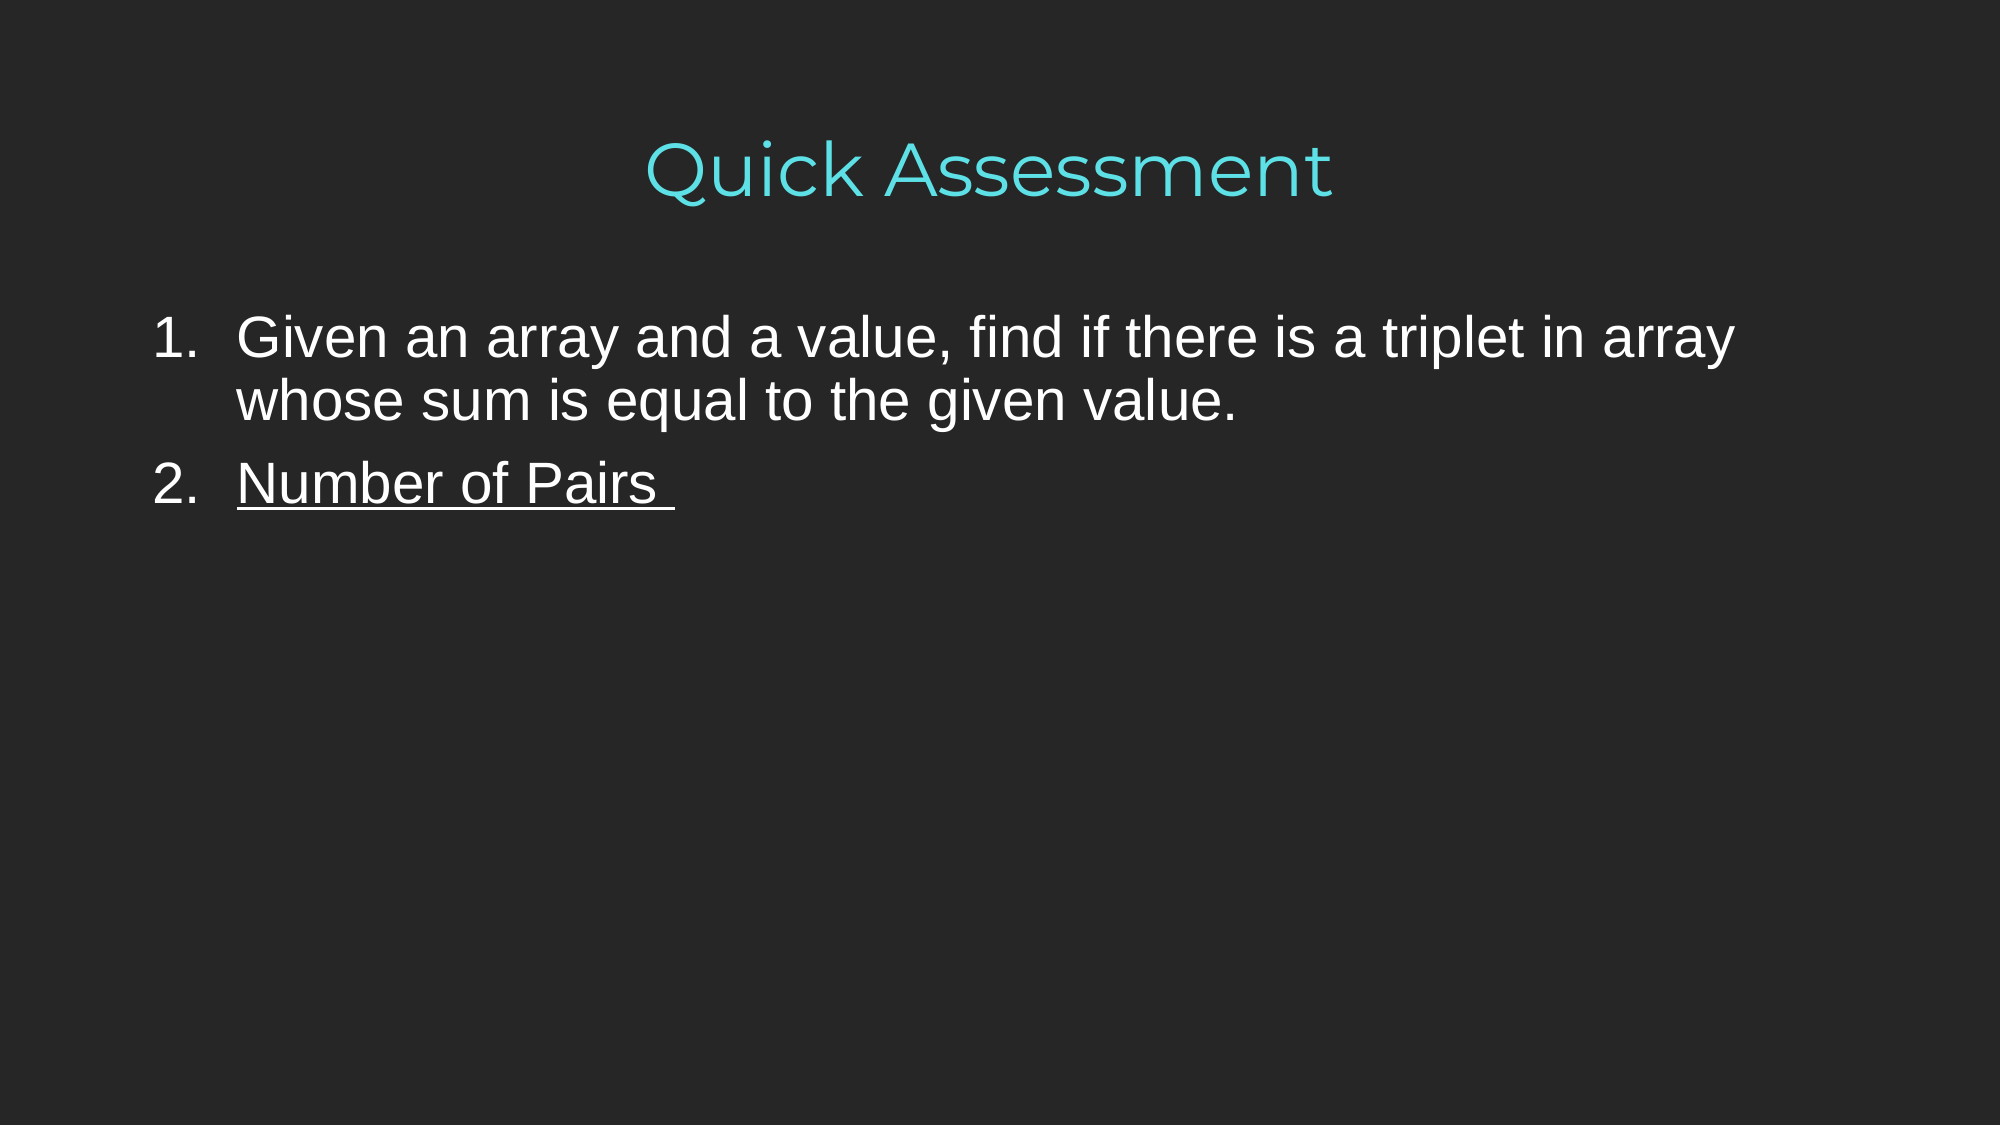

# Quick Assessment
Given an array and a value, find if there is a triplet in array whose sum is equal to the given value.
Number of Pairs